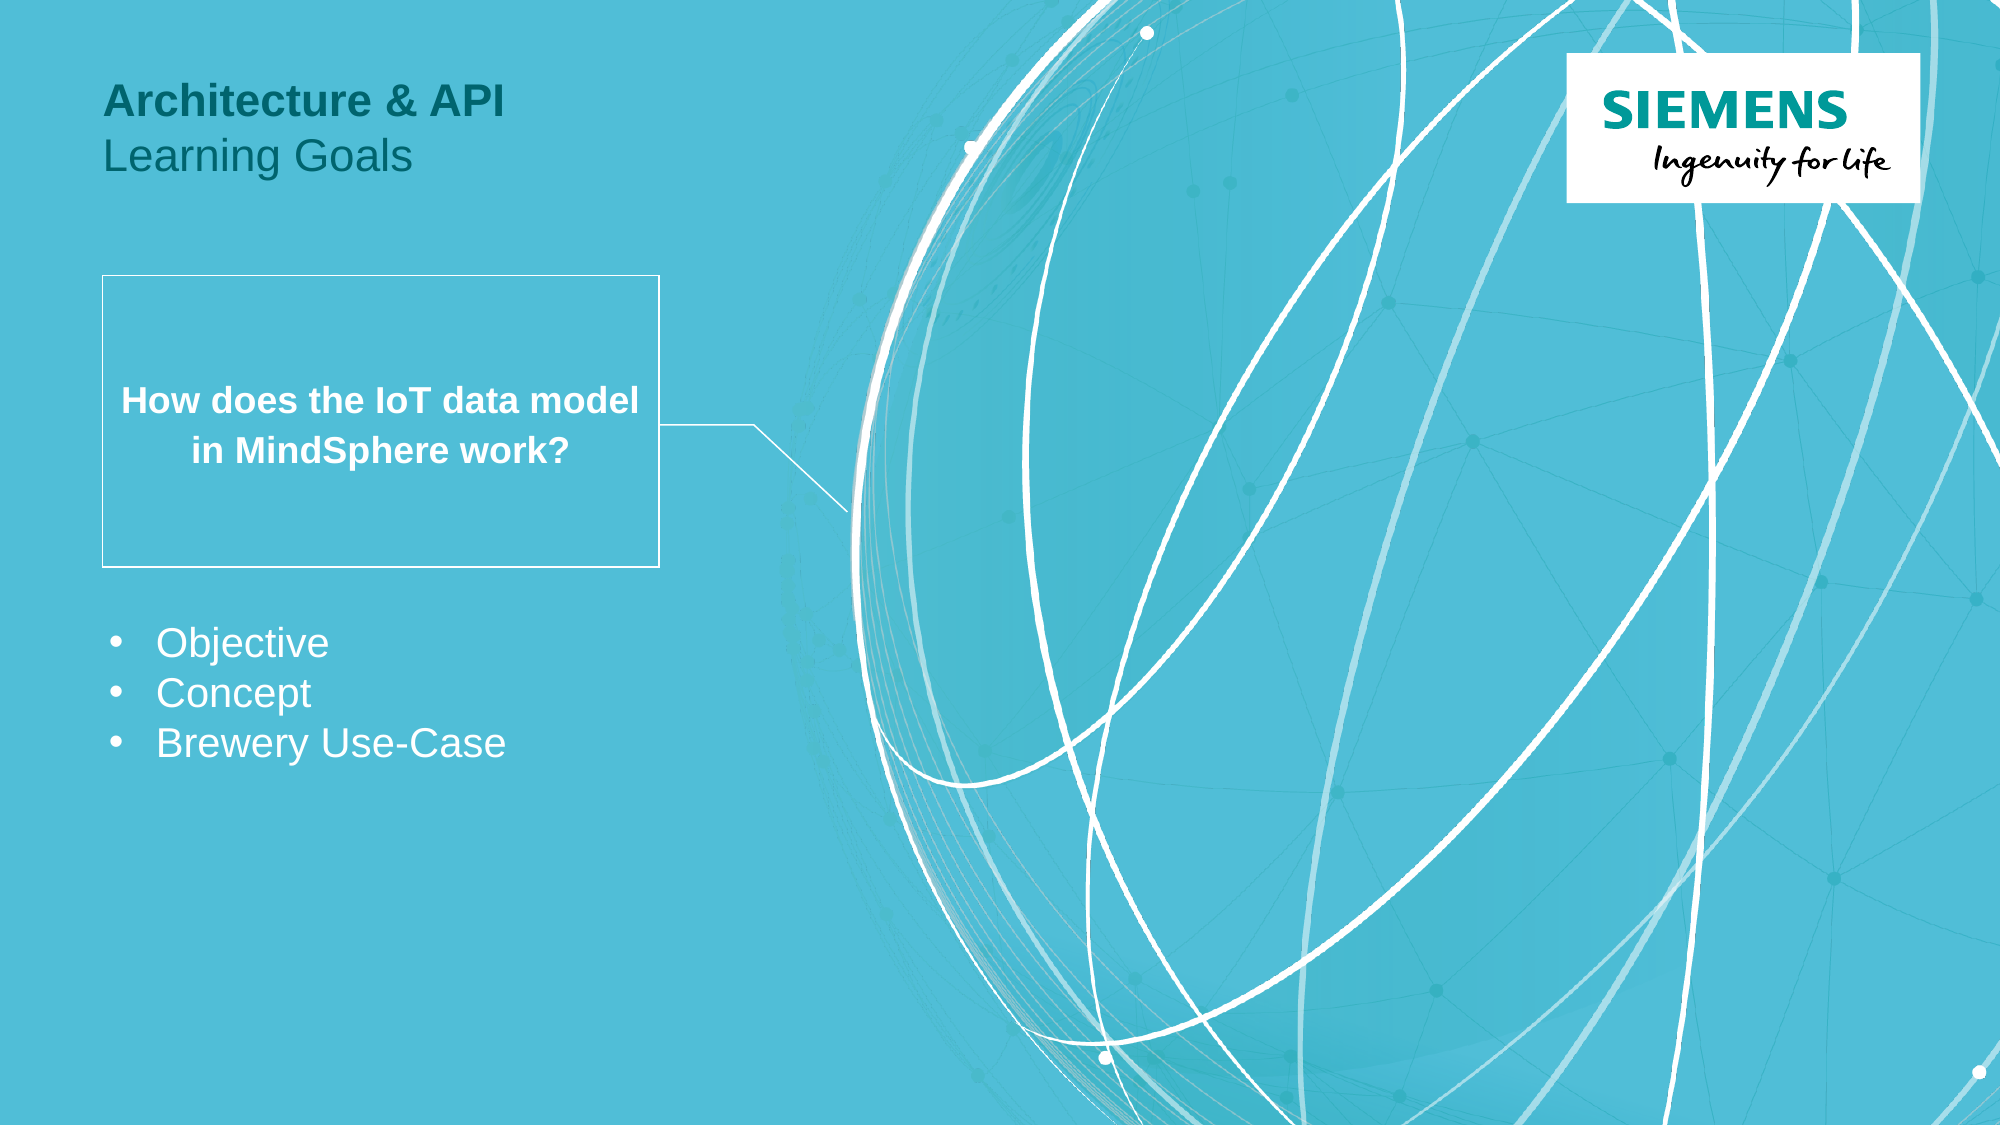

# Architecture & API Learning Goals
How does the IoT data model in MindSphere work?
Objective
Concept
Brewery Use-Case